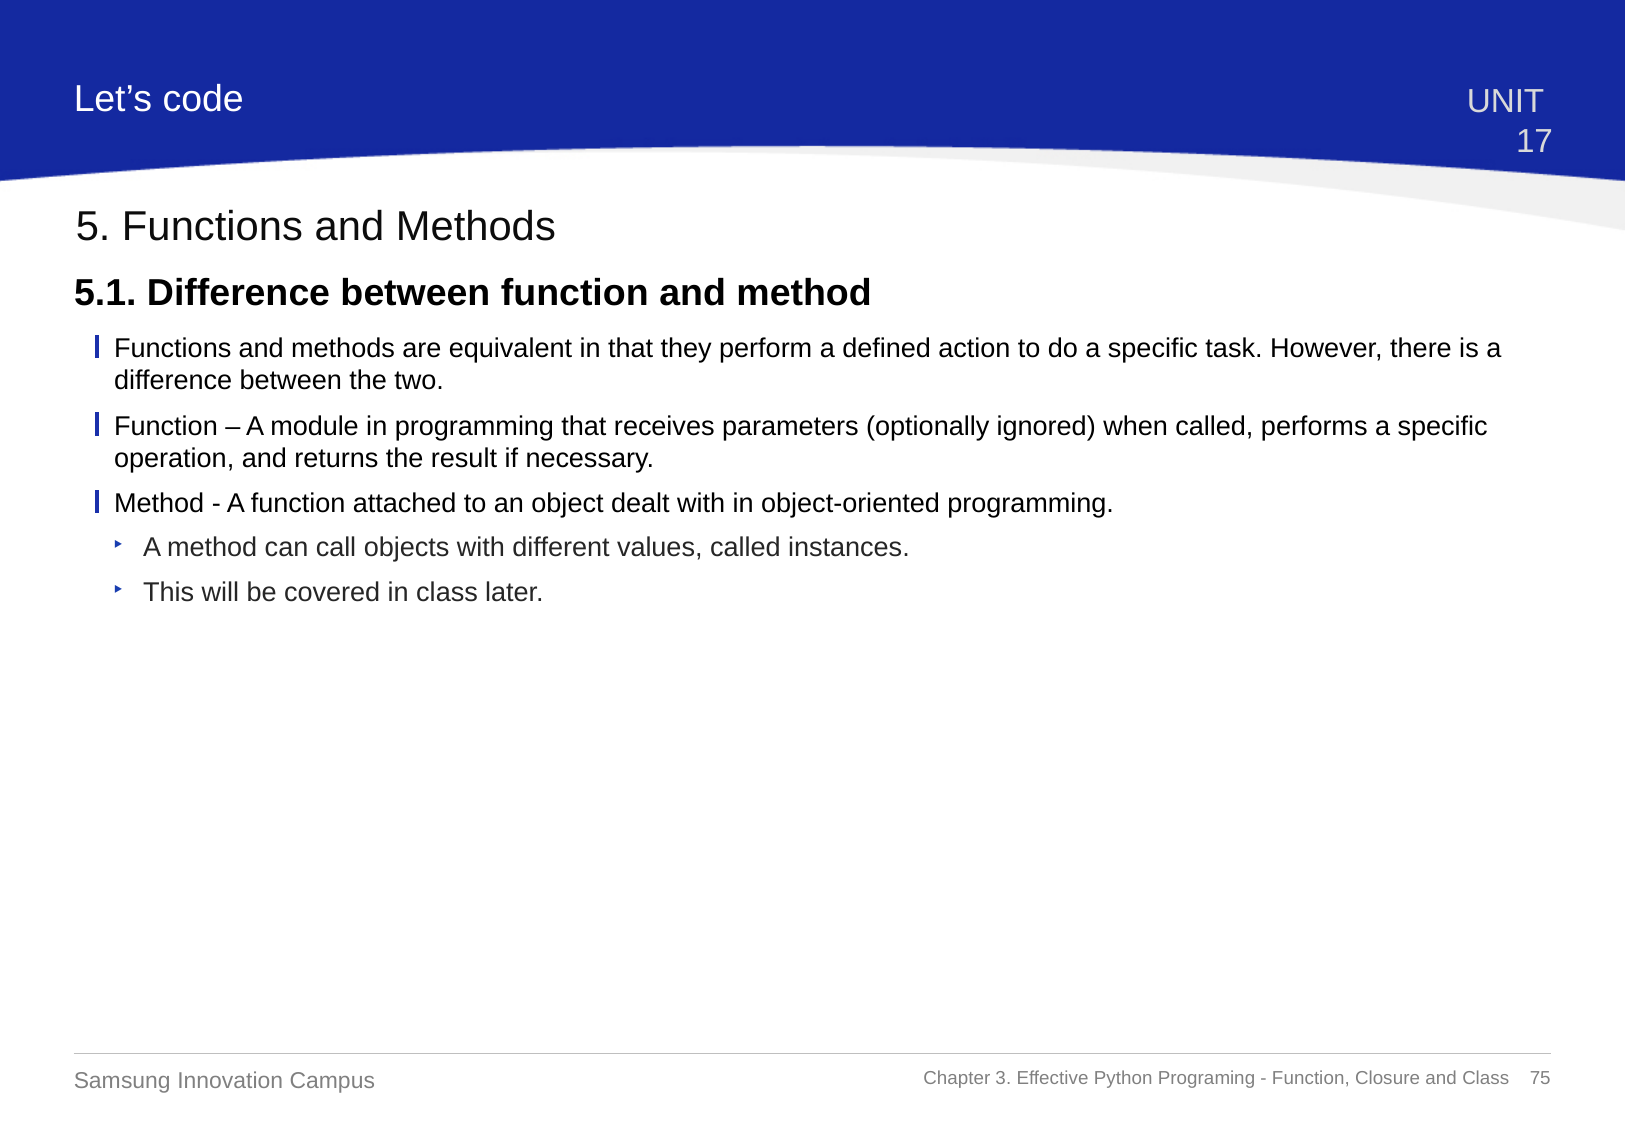

Let’s code
UNIT  17
5. Functions and Methods
5.1. Difference between function and method
Functions and methods are equivalent in that they perform a defined action to do a specific task. However, there is a difference between the two.
Function – A module in programming that receives parameters (optionally ignored) when called, performs a specific operation, and returns the result if necessary.
Method - A function attached to an object dealt with in object-oriented programming.
A method can call objects with different values, called instances.
This will be covered in class later.